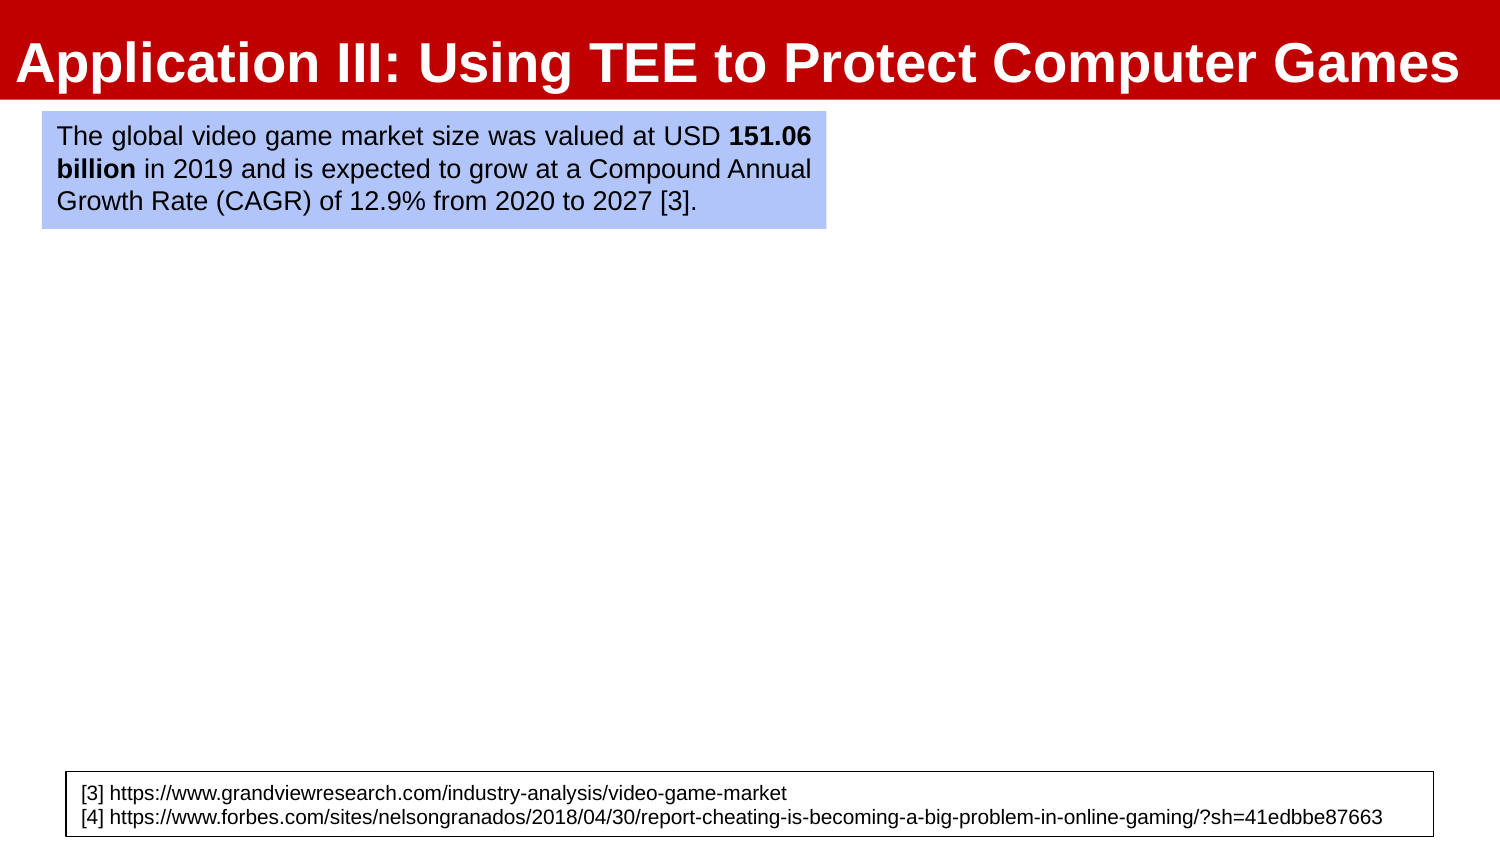

Application III: Using TEE to Protect Computer Games
The global video game market size was valued at USD 151.06 billion in 2019 and is expected to grow at a Compound Annual Growth Rate (CAGR) of 12.9% from 2020 to 2027 [3].
[3] https://www.grandviewresearch.com/industry-analysis/video-game-market
[4] https://www.forbes.com/sites/nelsongranados/2018/04/30/report-cheating-is-becoming-a-big-problem-in-online-gaming/?sh=41edbbe87663